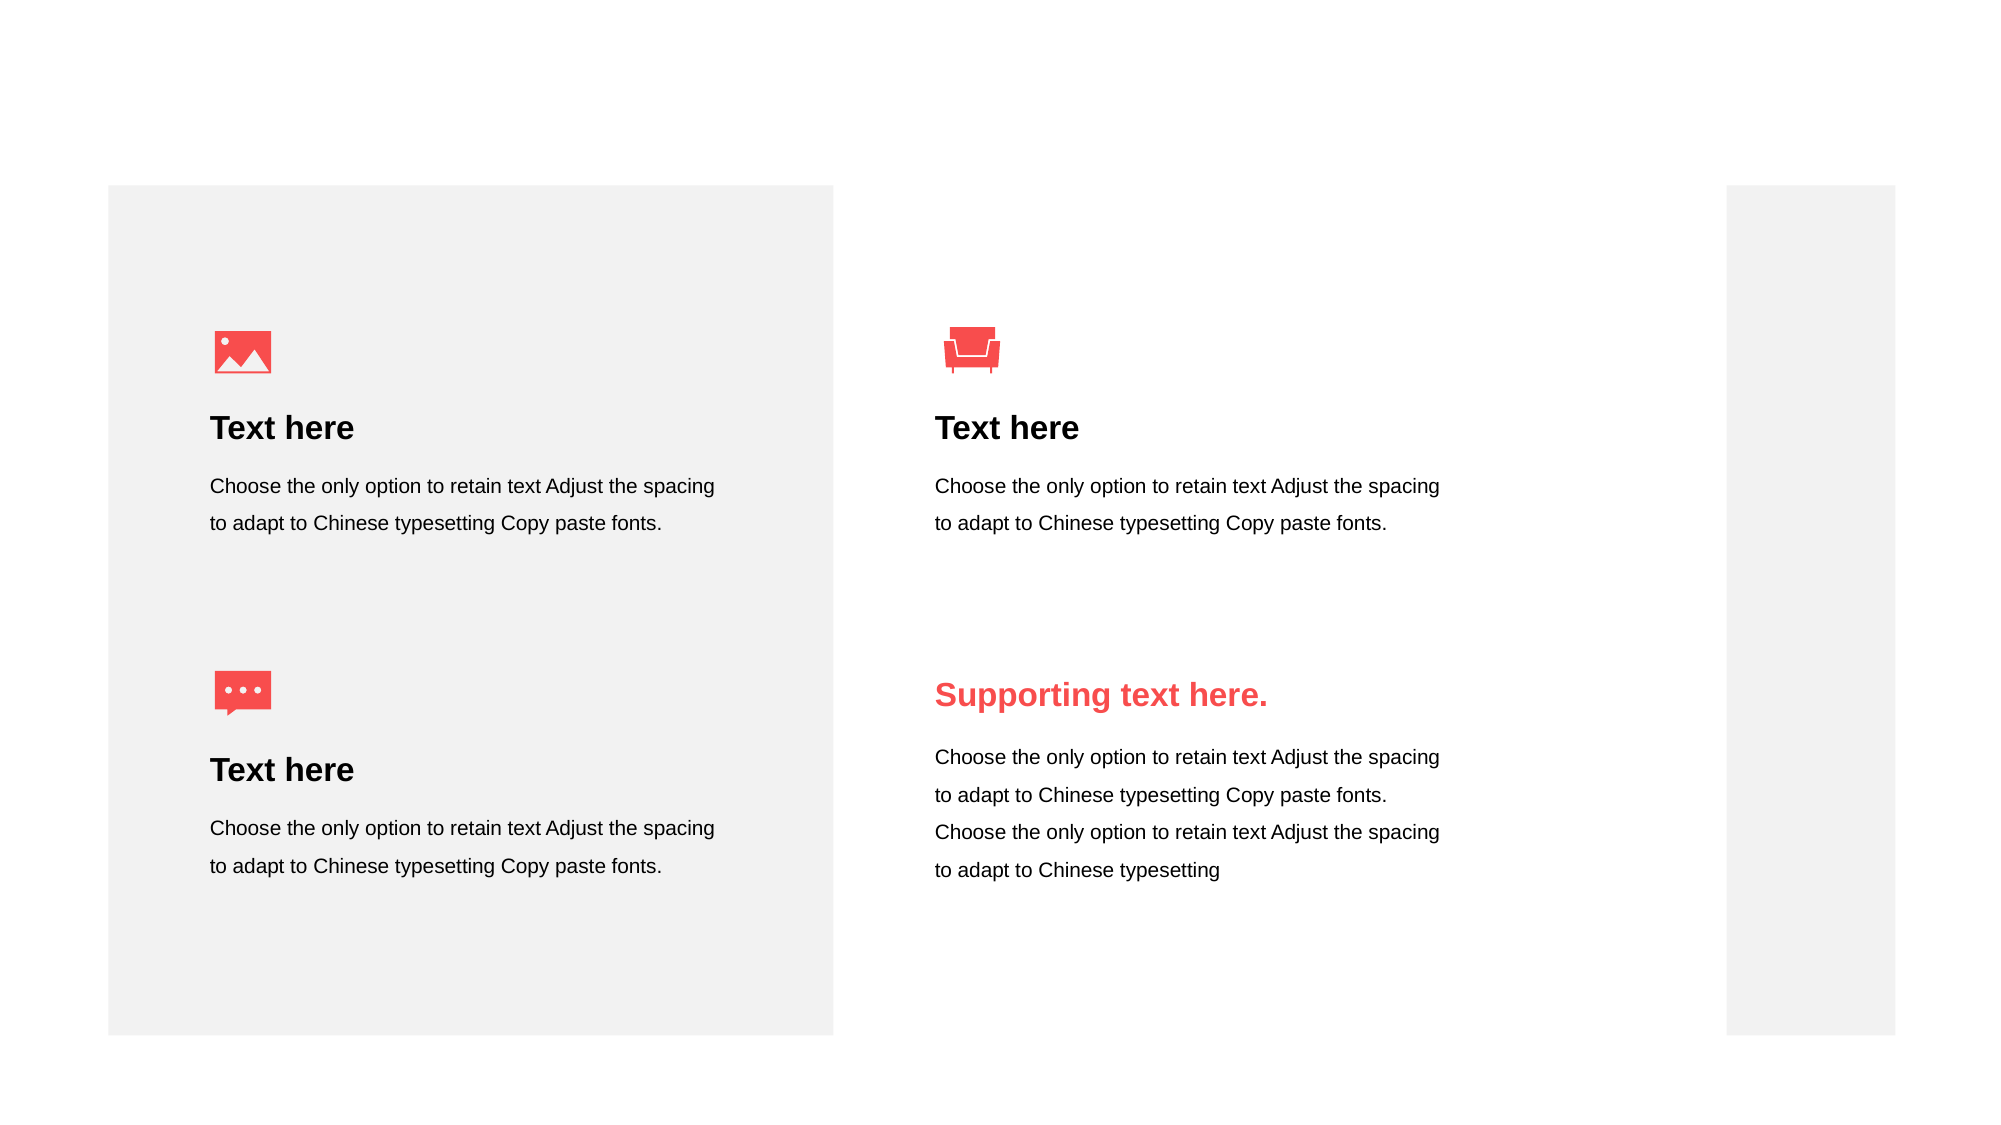

#

Text here
Choose the only option to retain text Adjust the spacing to adapt to Chinese typesetting Copy paste fonts.

Text here
Choose the only option to retain text Adjust the spacing to adapt to Chinese typesetting Copy paste fonts.
Supporting text here.

Text here
Choose the only option to retain text Adjust the spacing to adapt to Chinese typesetting Copy paste fonts.
Choose the only option to retain text Adjust the spacing to adapt to Chinese typesetting Copy paste fonts. Choose the only option to retain text Adjust the spacing to adapt to Chinese typesetting